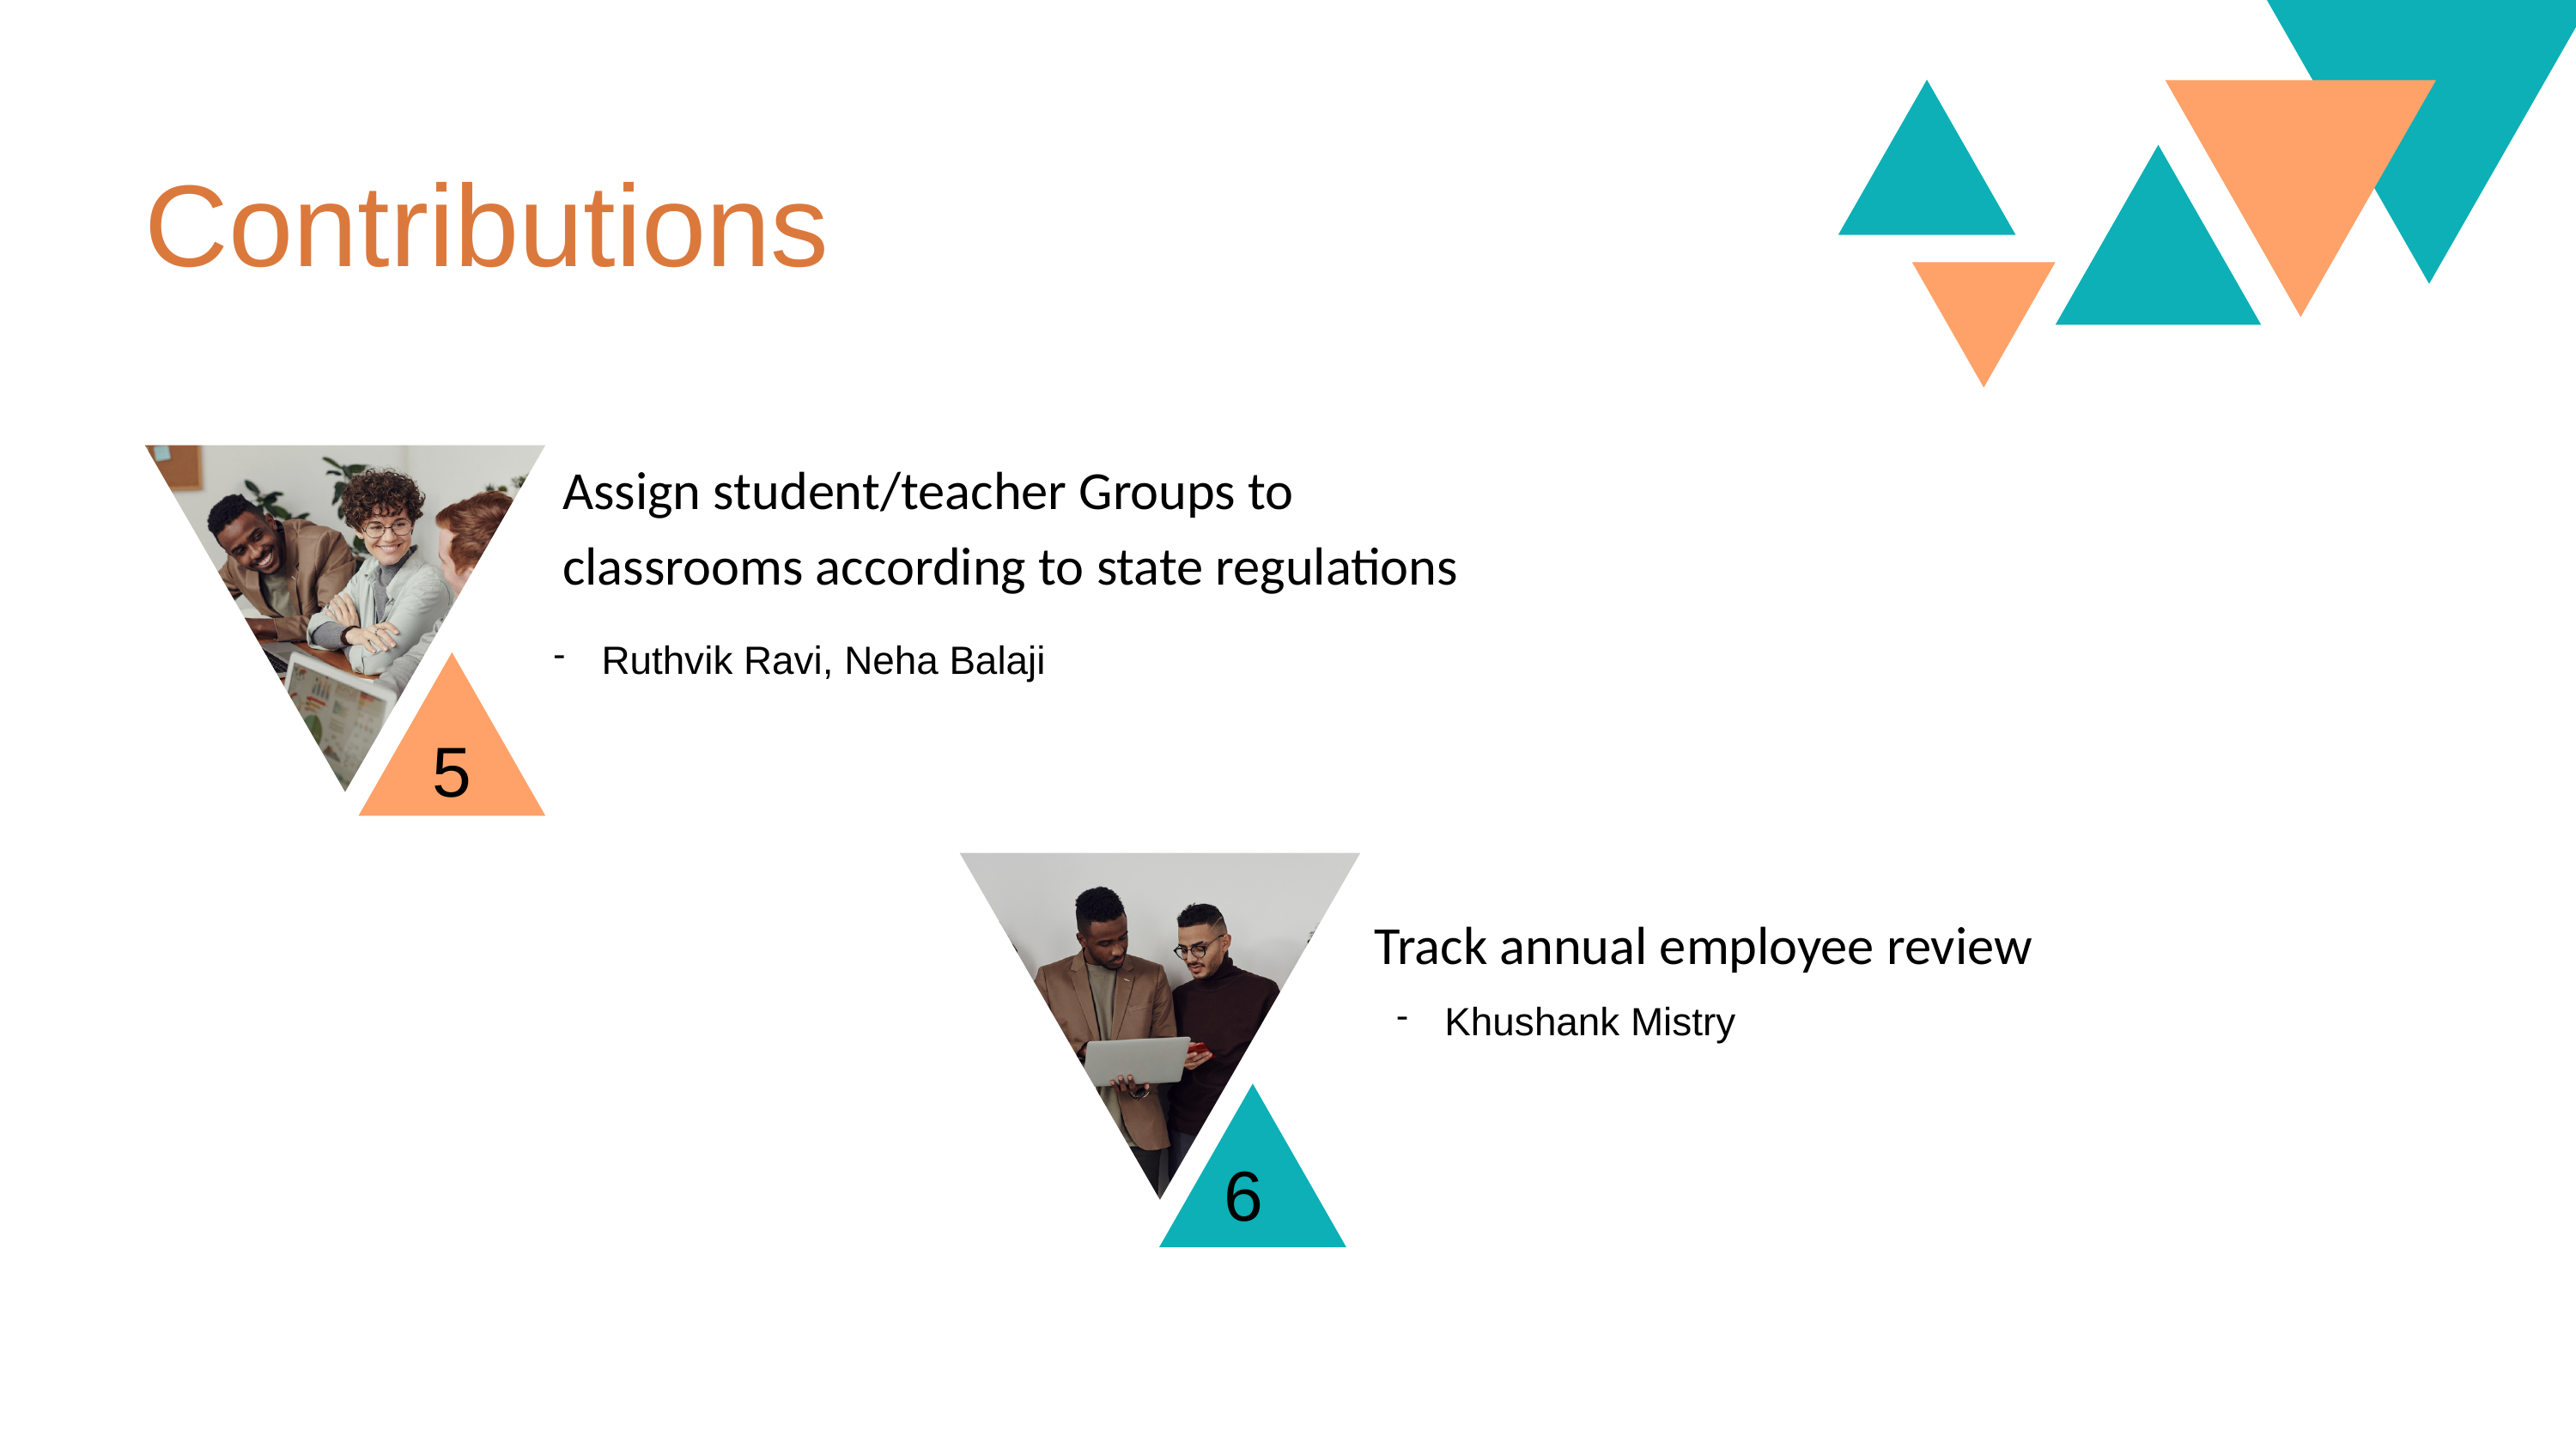

Contributions

Assign student/teacher Groups to classrooms according to state regulations
Ruthvik Ravi, Neha Balaji

5

Track annual employee review

Khushank Mistry

6